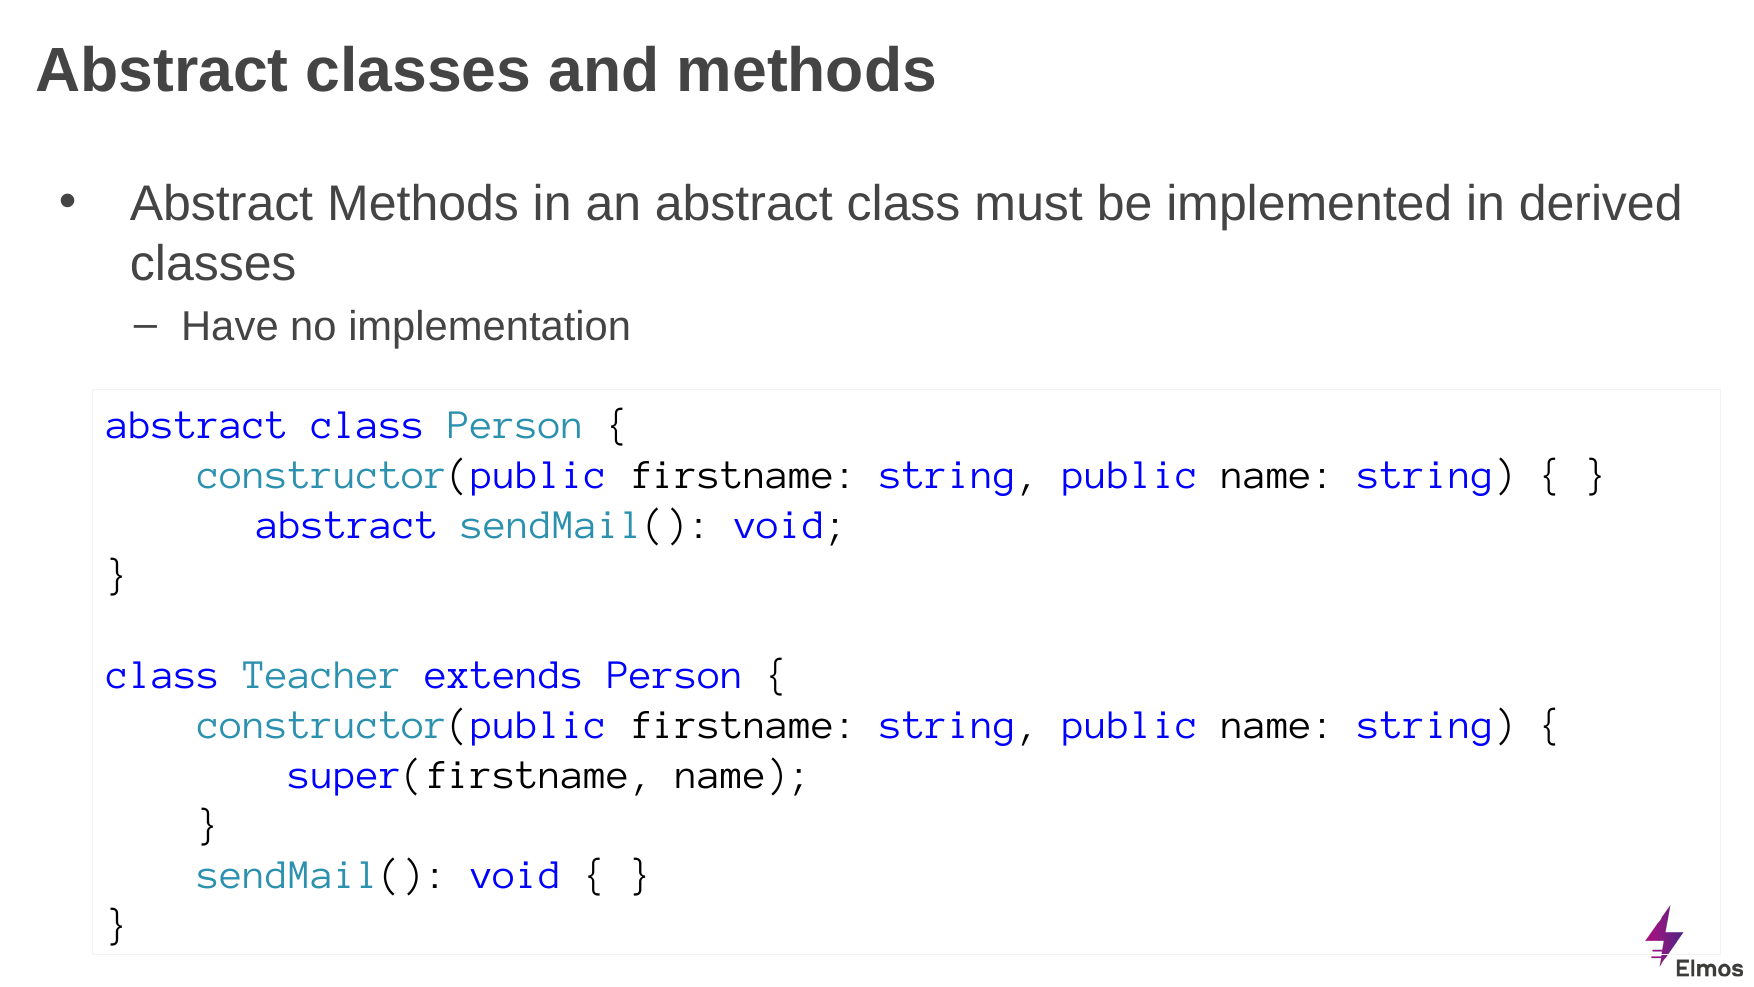

# Abstract classes and methods
Abstract Methods in an abstract class must be implemented in derived classes
Have no implementation

abstract class Person {
    constructor(public firstname: string, public name: string) { }
	abstract sendMail(): void;
}

class Teacher extends Person {
    constructor(public firstname: string, public name: string) {
        super(firstname, name);
    }
    sendMail(): void { }
}